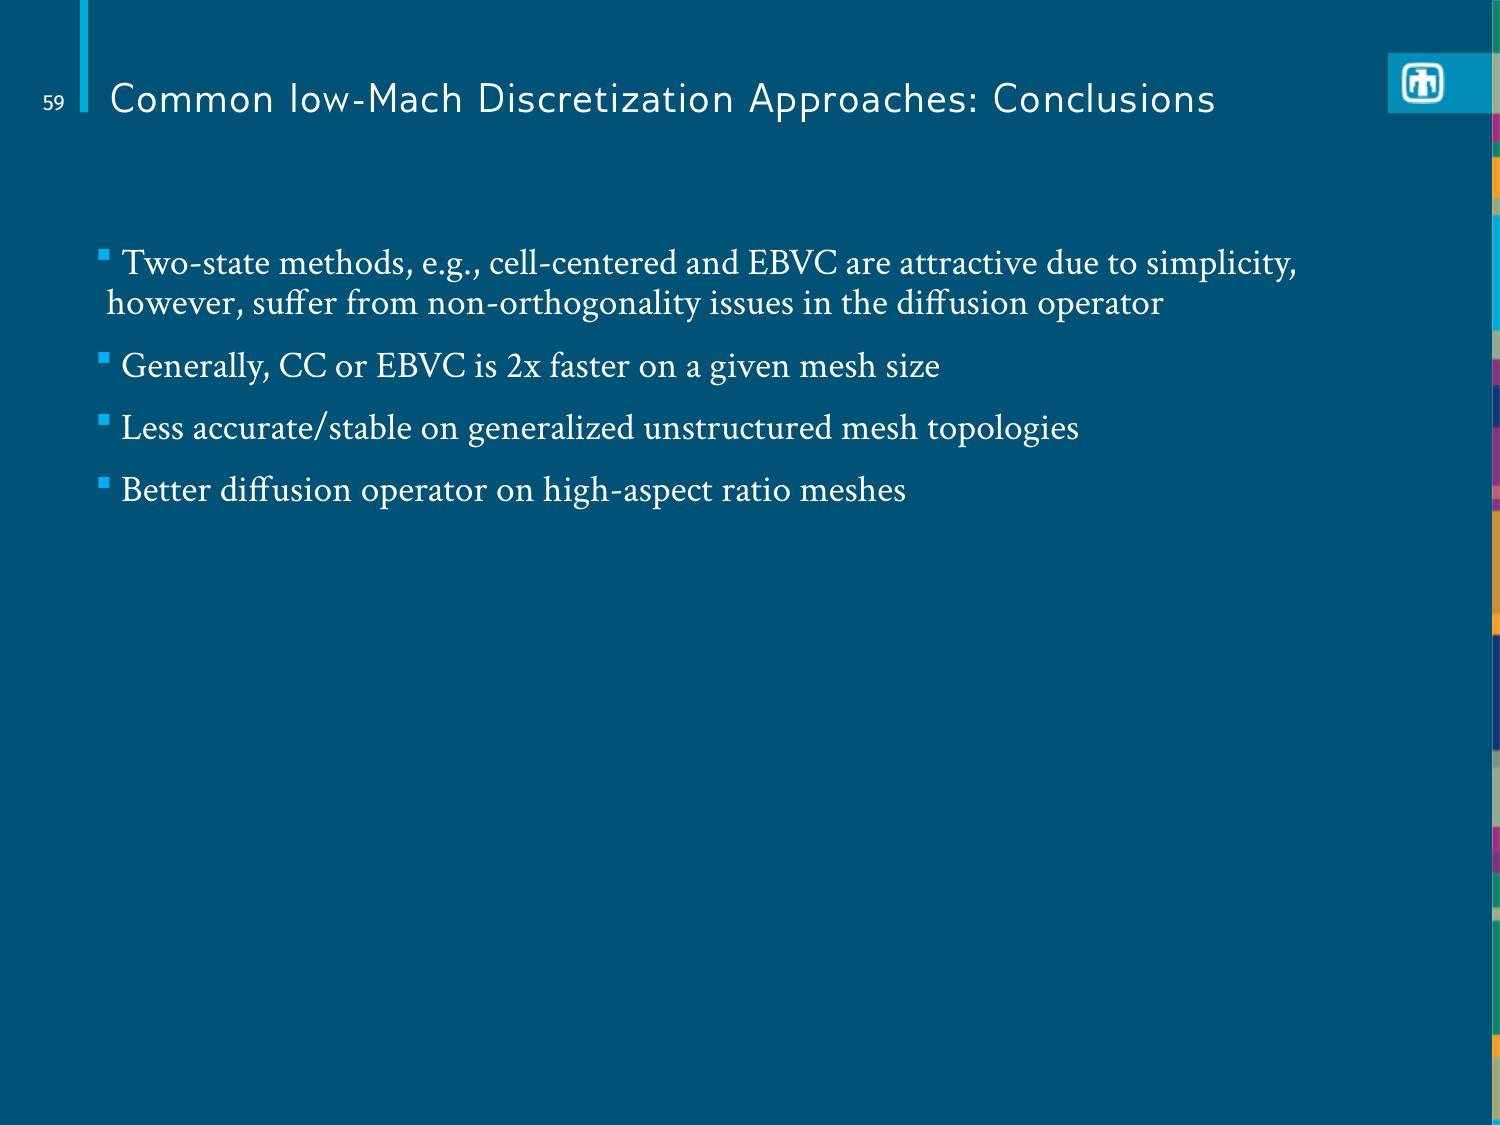

# Common low-Mach Discretization Approaches: Conclusions
59
 Two-state methods, e.g., cell-centered and EBVC are attractive due to simplicity, however, suffer from non-orthogonality issues in the diffusion operator
 Generally, CC or EBVC is 2x faster on a given mesh size
 Less accurate/stable on generalized unstructured mesh topologies
 Better diffusion operator on high-aspect ratio meshes